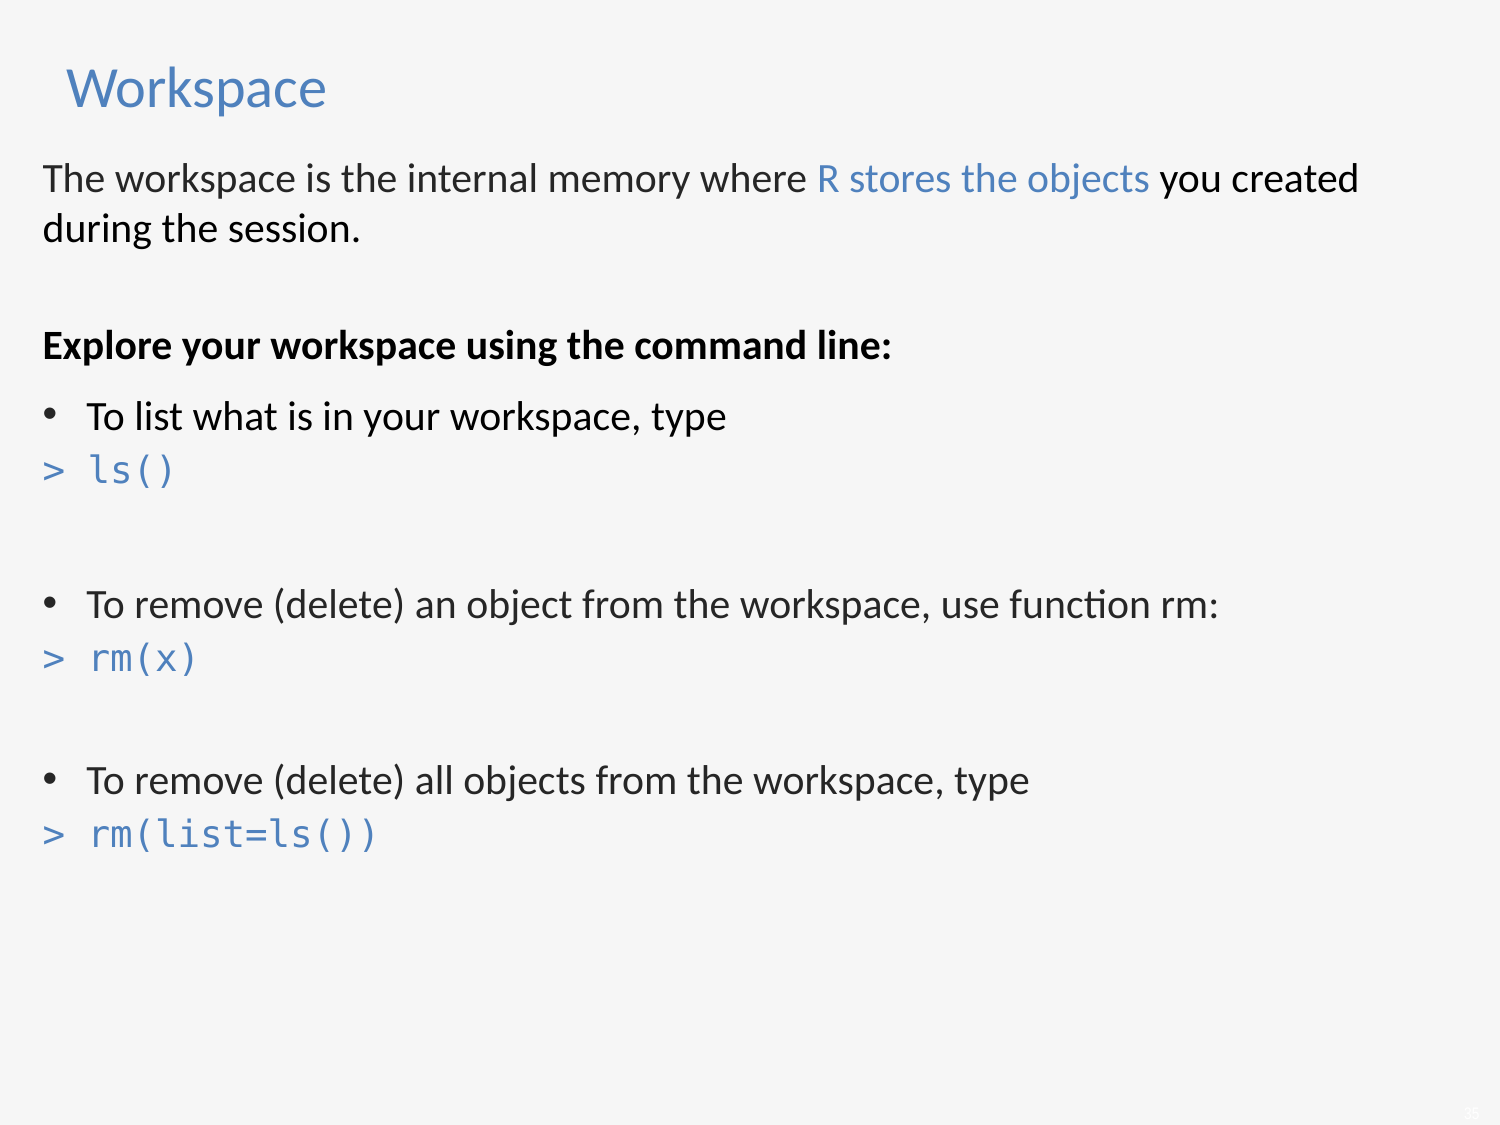

# Workspace
The workspace is the internal memory where R stores the objects you created during the session.

Explore your workspace using the command line:
To list what is in your workspace, type
> ls()

To remove (delete) an object from the workspace, use function rm:
> rm(x)

To remove (delete) all objects from the workspace, type
> rm(list=ls())